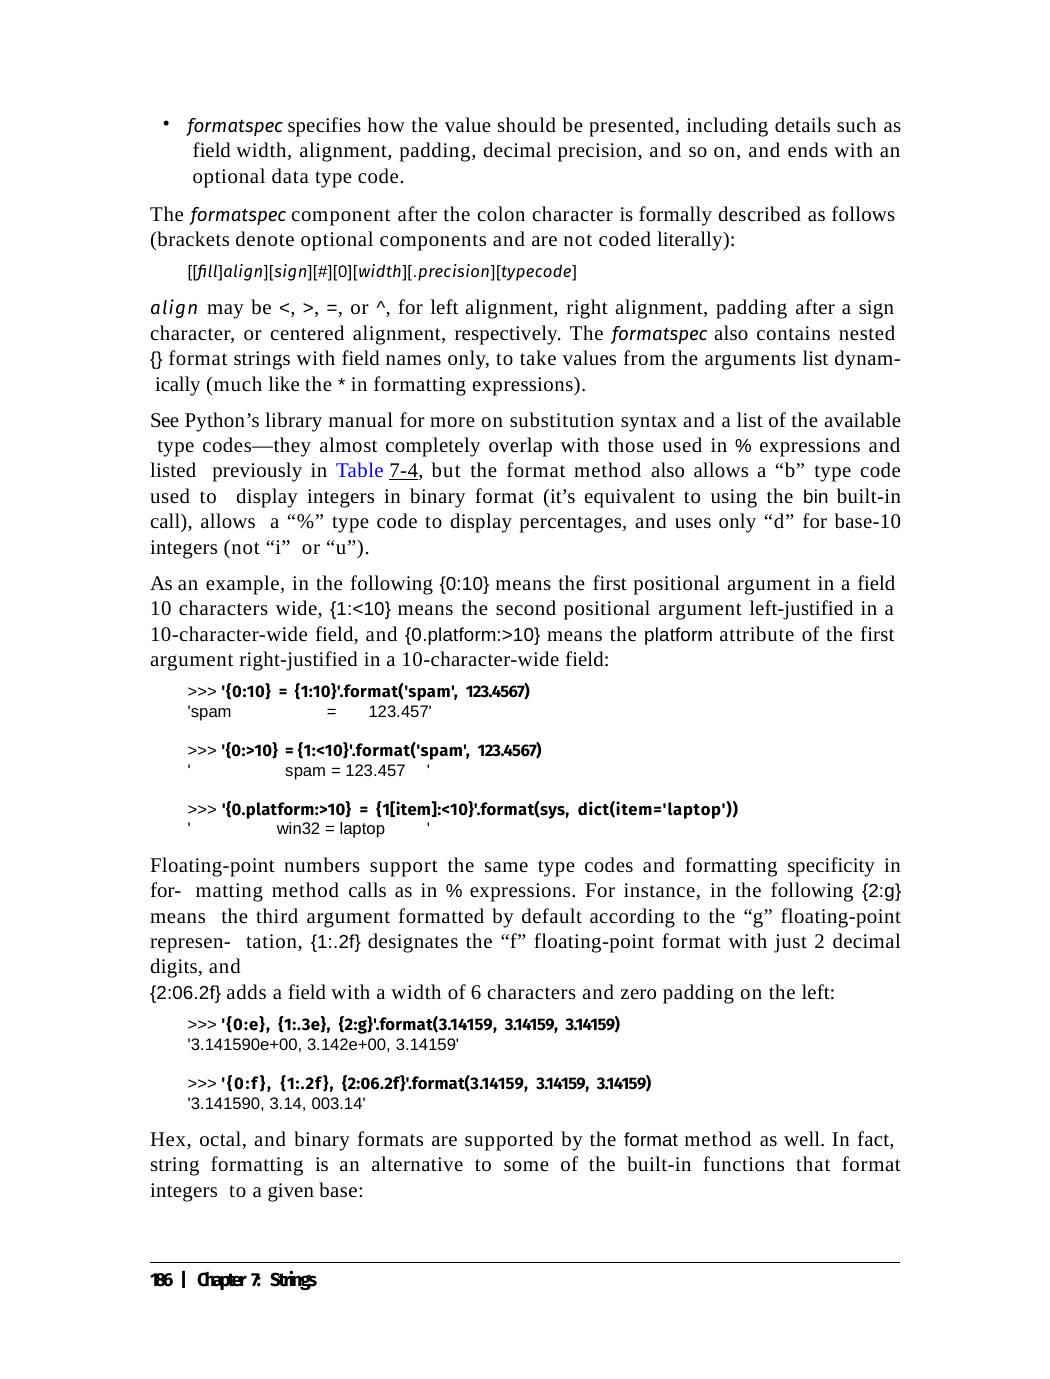

formatspec specifies how the value should be presented, including details such as  field width, alignment, padding, decimal precision, and so on, and ends with an  optional data type code.
The formatspec component after the colon character is formally described as follows  (brackets denote optional components and are not coded literally):
[[fill]align][sign][#][0][width][.precision][typecode]
align may be <, >, =, or ^, for left alignment, right alignment, padding after a sign  character, or centered alignment, respectively. The formatspec also contains nested
{} format strings with field names only, to take values from the arguments list dynam-  ically (much like the * in formatting expressions).
See Python’s library manual for more on substitution syntax and a list of the available  type codes—they almost completely overlap with those used in % expressions and listed  previously in Table 7-4, but the format method also allows a “b” type code used to  display integers in binary format (it’s equivalent to using the bin built-in call), allows  a “%” type code to display percentages, and uses only “d” for base-10 integers (not “i”  or “u”).
As an example, in the following {0:10} means the first positional argument in a field  10 characters wide, {1:<10} means the second positional argument left-justified in a  10-character-wide field, and {0.platform:>10} means the platform attribute of the first  argument right-justified in a 10-character-wide field:
>>> '{0:10} = {1:10}'.format('spam', 123.4567)
'spam	=	123.457'

>>> '{0:>10} = {1:<10}'.format('spam', 123.4567)
'	spam = 123.457	'

>>> '{0.platform:>10} = {1[item]:<10}'.format(sys, dict(item='laptop'))
'	win32 = laptop	'
Floating-point numbers support the same type codes and formatting specificity in for-  matting method calls as in % expressions. For instance, in the following {2:g} means  the third argument formatted by default according to the “g” floating-point represen-  tation, {1:.2f} designates the “f” floating-point format with just 2 decimal digits, and
{2:06.2f} adds a field with a width of 6 characters and zero padding on the left:
>>> '{0:e}, {1:.3e}, {2:g}'.format(3.14159, 3.14159, 3.14159)
'3.141590e+00, 3.142e+00, 3.14159'

>>> '{0:f}, {1:.2f}, {2:06.2f}'.format(3.14159, 3.14159, 3.14159)
'3.141590, 3.14, 003.14'
Hex, octal, and binary formats are supported by the format method as well. In fact,  string formatting is an alternative to some of the built-in functions that format integers  to a given base:

186  |  Chapter 7:  Strings